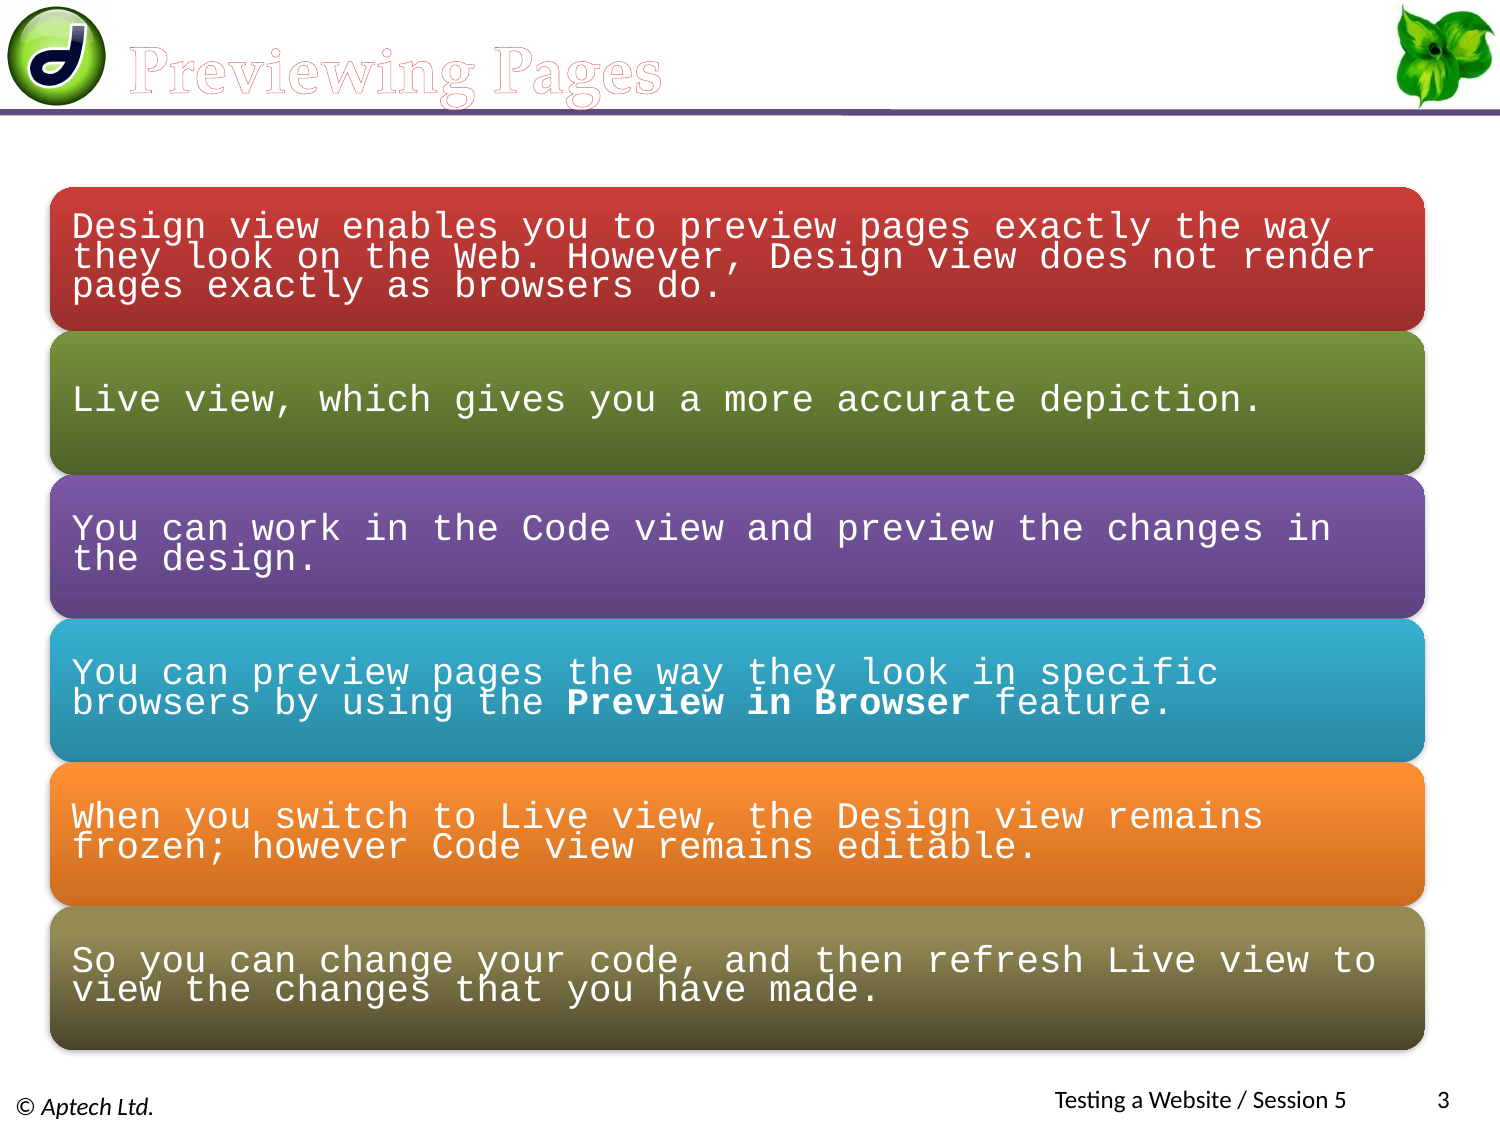

# Previewing Pages
Design view enables you to preview pages exactly the way they look on the Web. However, Design view does not render pages exactly as browsers do.
Live view, which gives you a more accurate depiction.
You can work in the Code view and preview the changes in the design.
You can preview pages the way they look in specific browsers by using the Preview in Browser feature.
So you can change your code, and then refresh Live view to view the changes that you have made.
When you switch to Live view, the Design view remains frozen; however Code view remains editable.
Testing a Website / Session 5
3